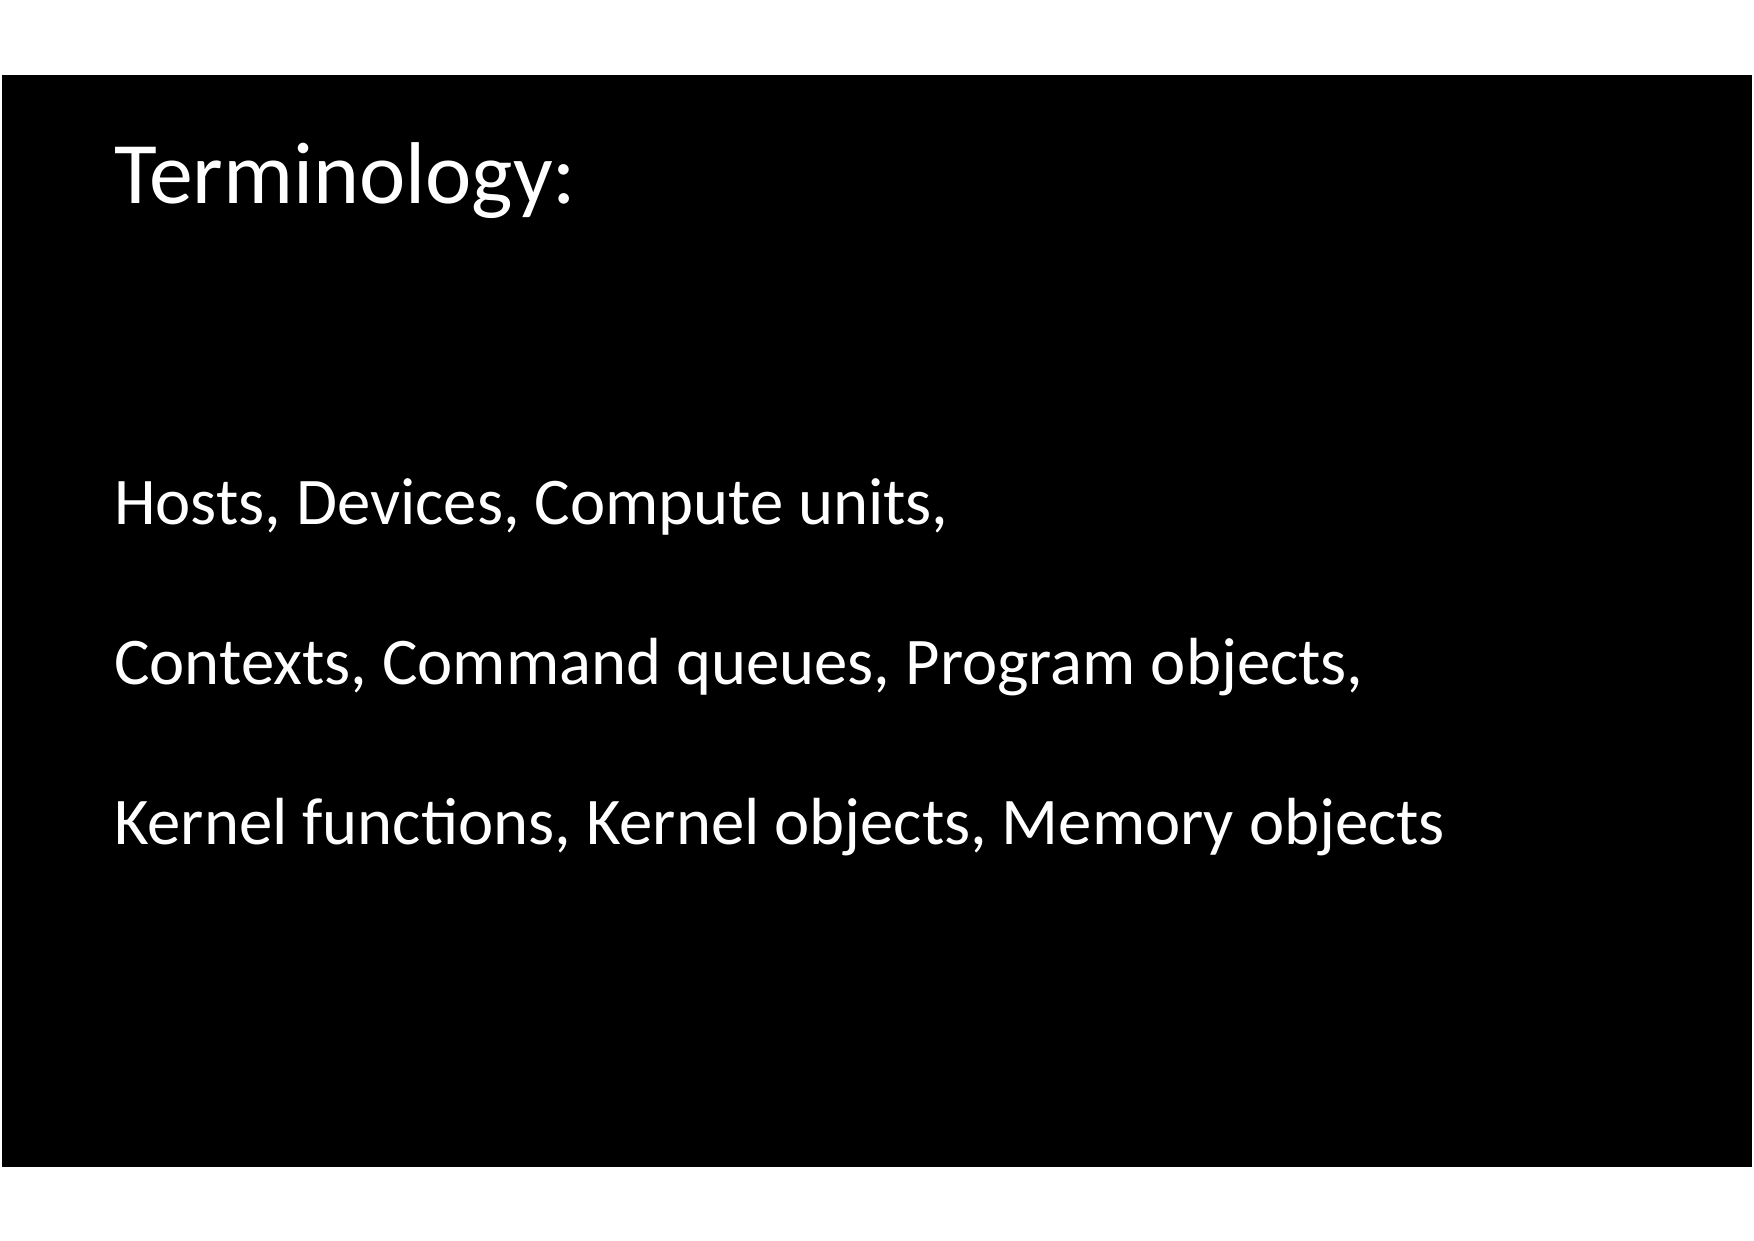

Terminology:
Hosts, Devices, Compute units,

Contexts, Command queues, Program objects,

Kernel functions, Kernel objects, Memory objects